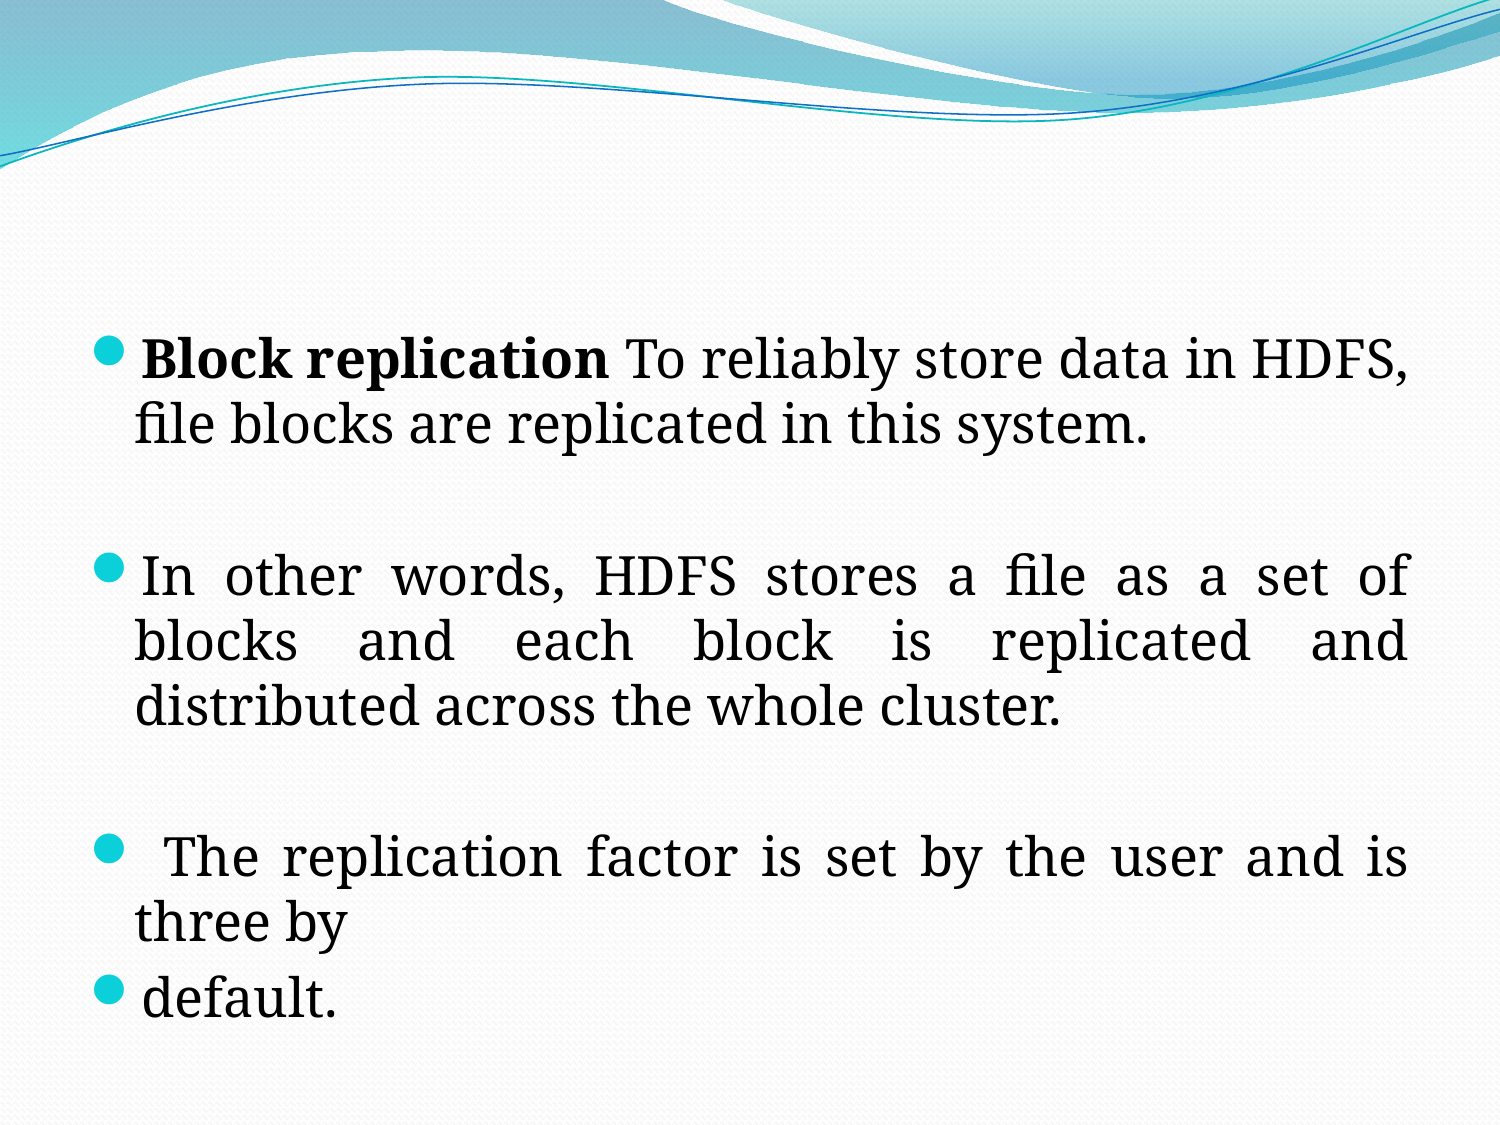

#
Block replication To reliably store data in HDFS, file blocks are replicated in this system.

In other words, HDFS stores a file as a set of blocks and each block is replicated and distributed across the whole cluster.

 The replication factor is set by the user and is three by
default.